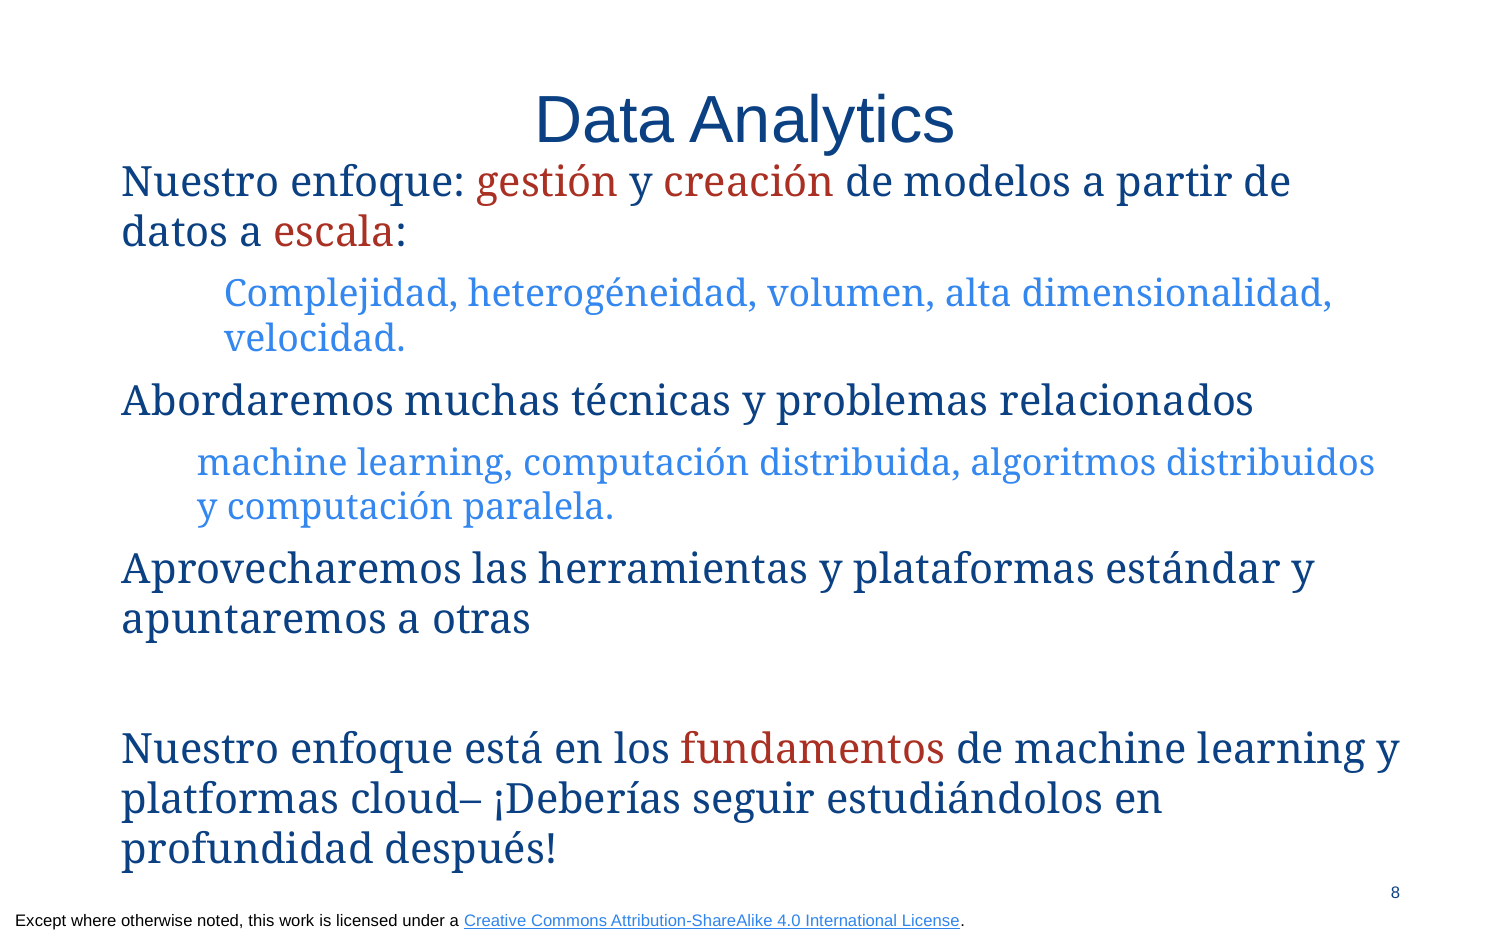

# Data Analytics
Nuestro enfoque: gestión y creación de modelos a partir de datos a escala:
Complejidad, heterogéneidad, volumen, alta dimensionalidad, velocidad.
Abordaremos muchas técnicas y problemas relacionados
machine learning, computación distribuida, algoritmos distribuidos y computación paralela.
Aprovecharemos las herramientas y plataformas estándar y apuntaremos a otras

Nuestro enfoque está en los fundamentos de machine learning y platformas cloud– ¡Deberías seguir estudiándolos en profundidad después!
8